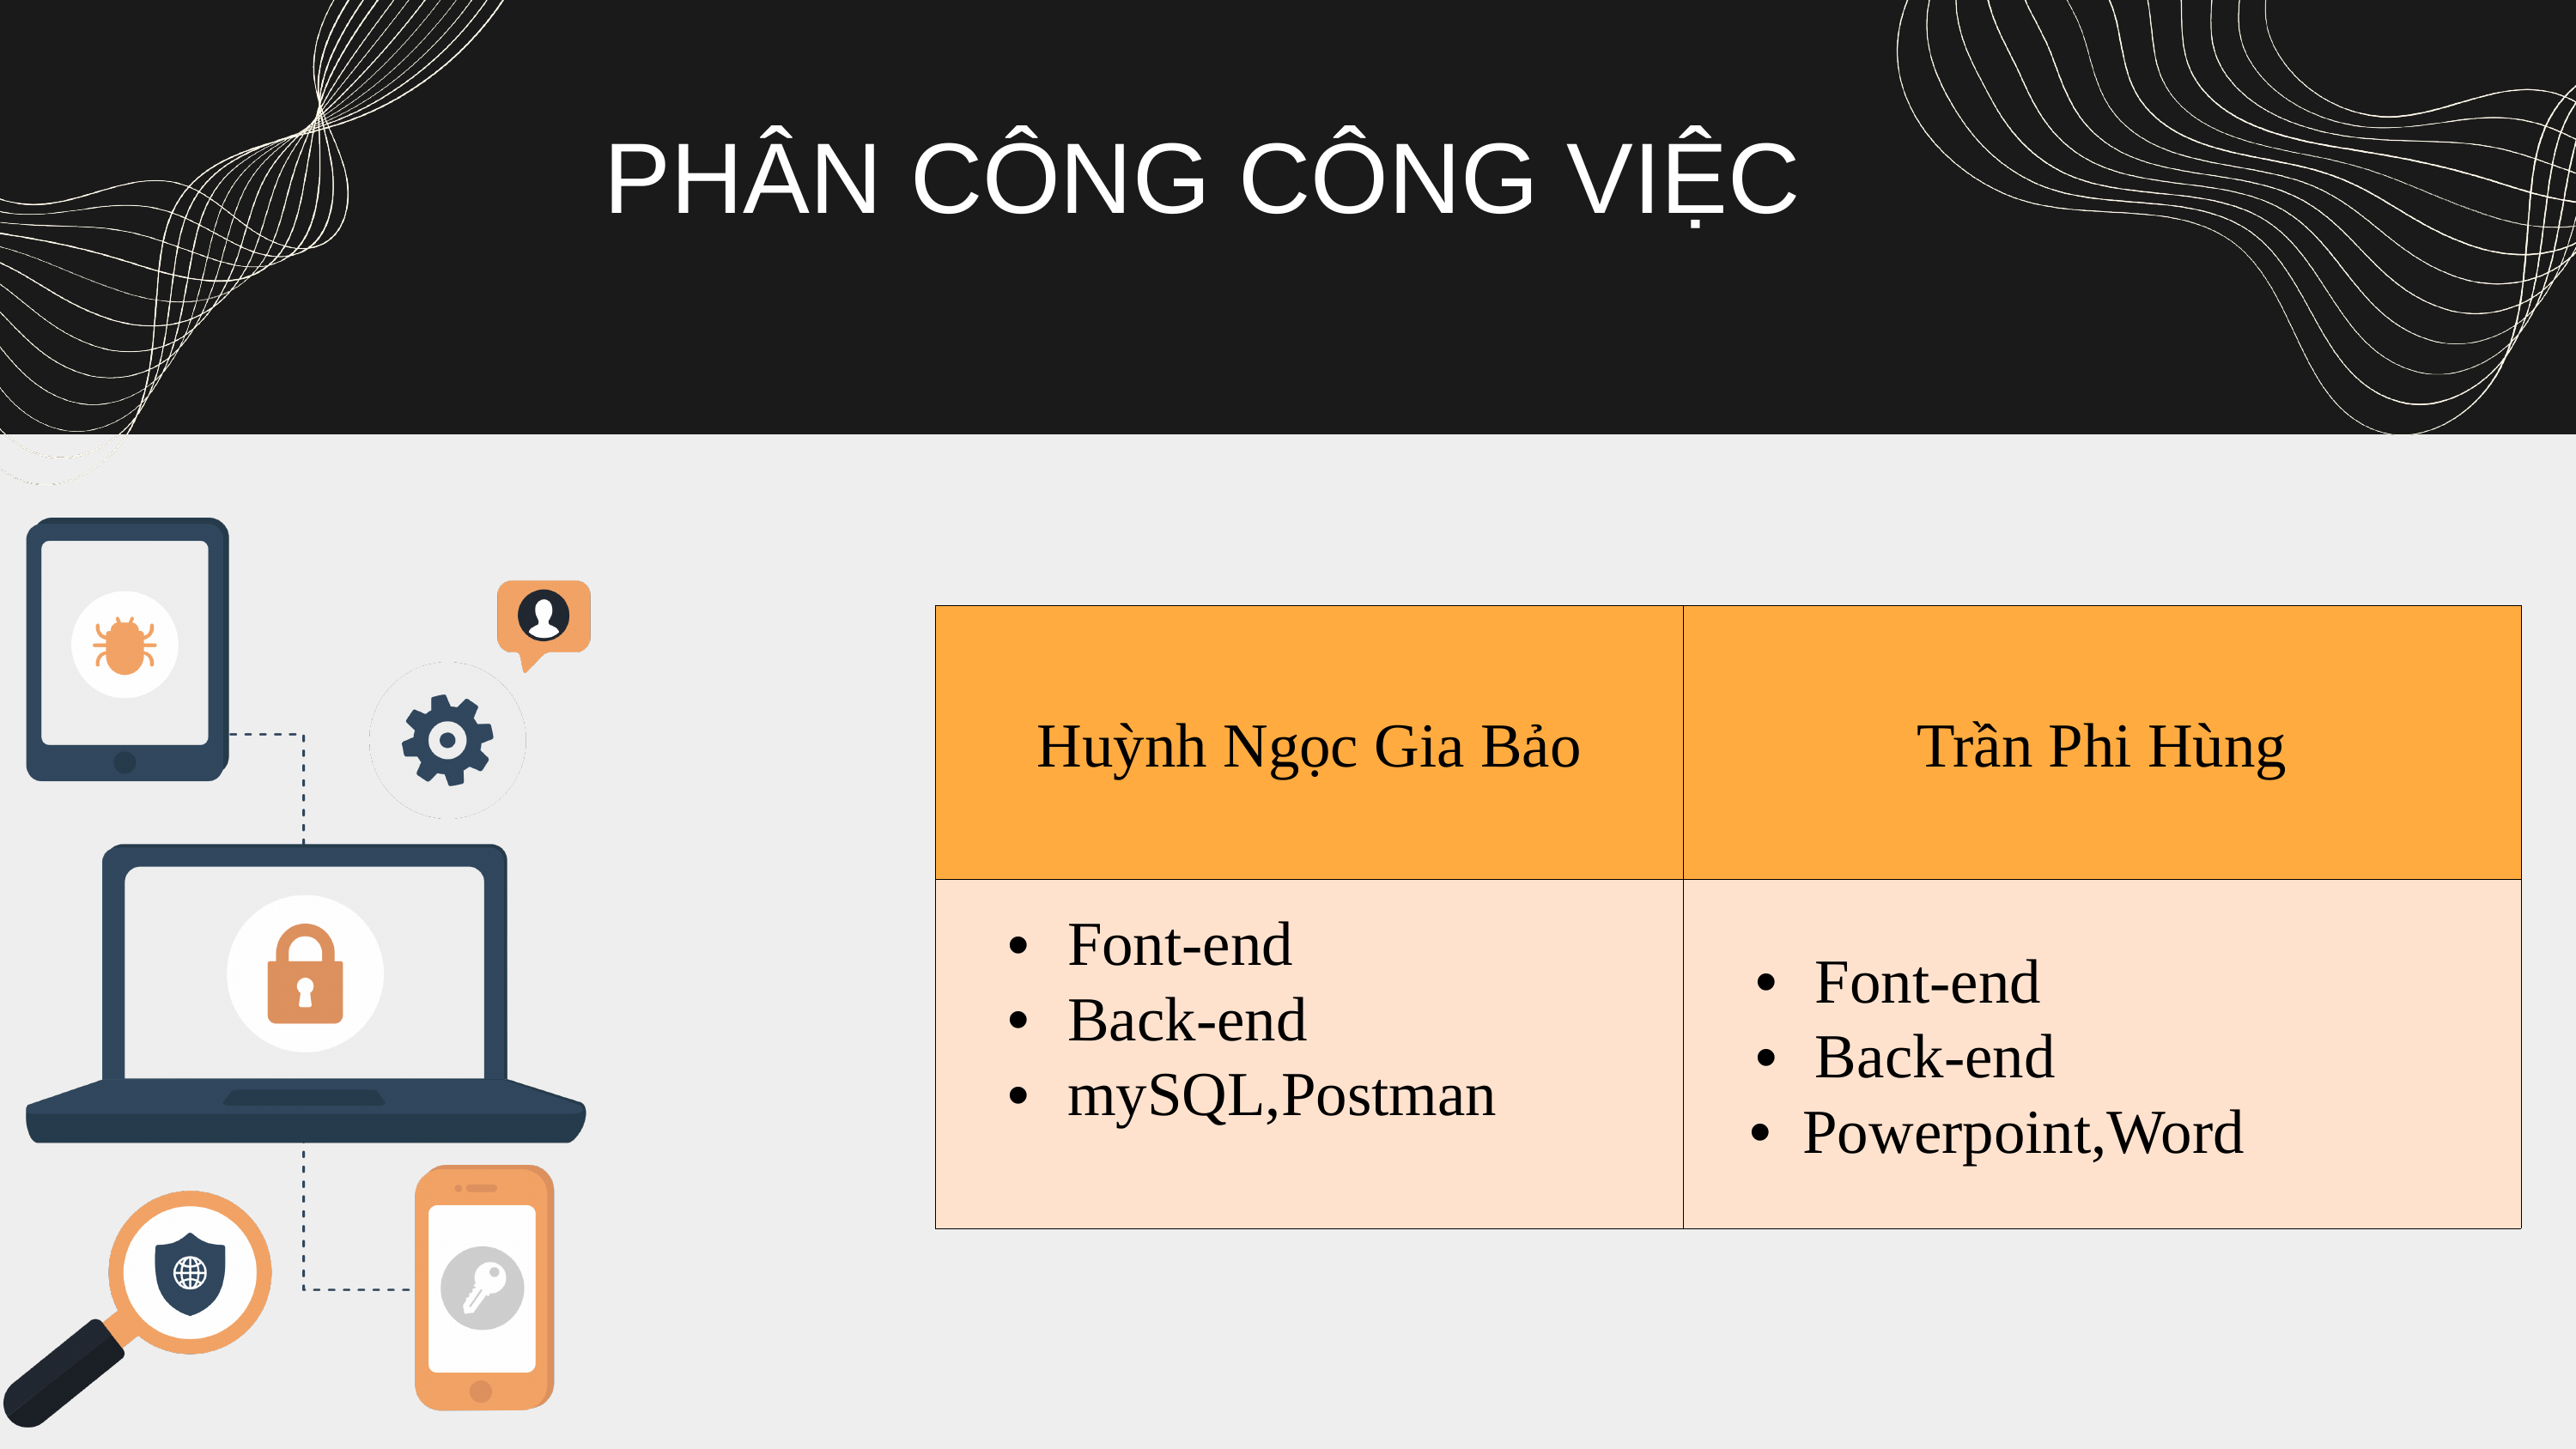

PHÂN CÔNG CÔNG VIỆC

| Huỳnh Ngọc Gia Bảo | Trần Phi Hùng |
| --- | --- |
| Font-end Back-end mySQL,Postman | Font-end Back-end Powerpoint,Word |